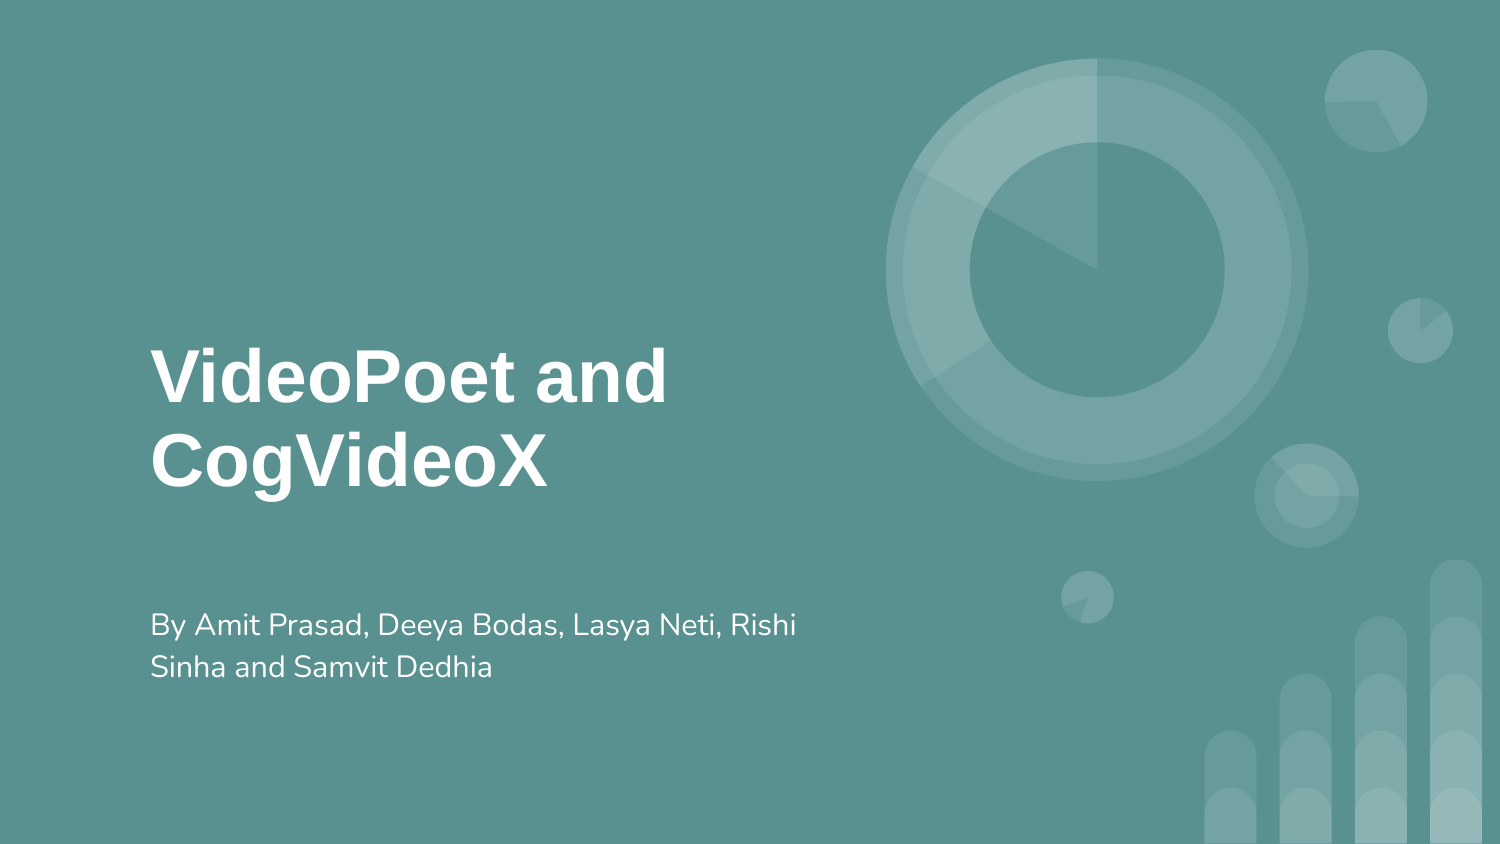

# VideoPoet and CogVideoX
By Amit Prasad, Deeya Bodas, Lasya Neti, Rishi Sinha and Samvit Dedhia